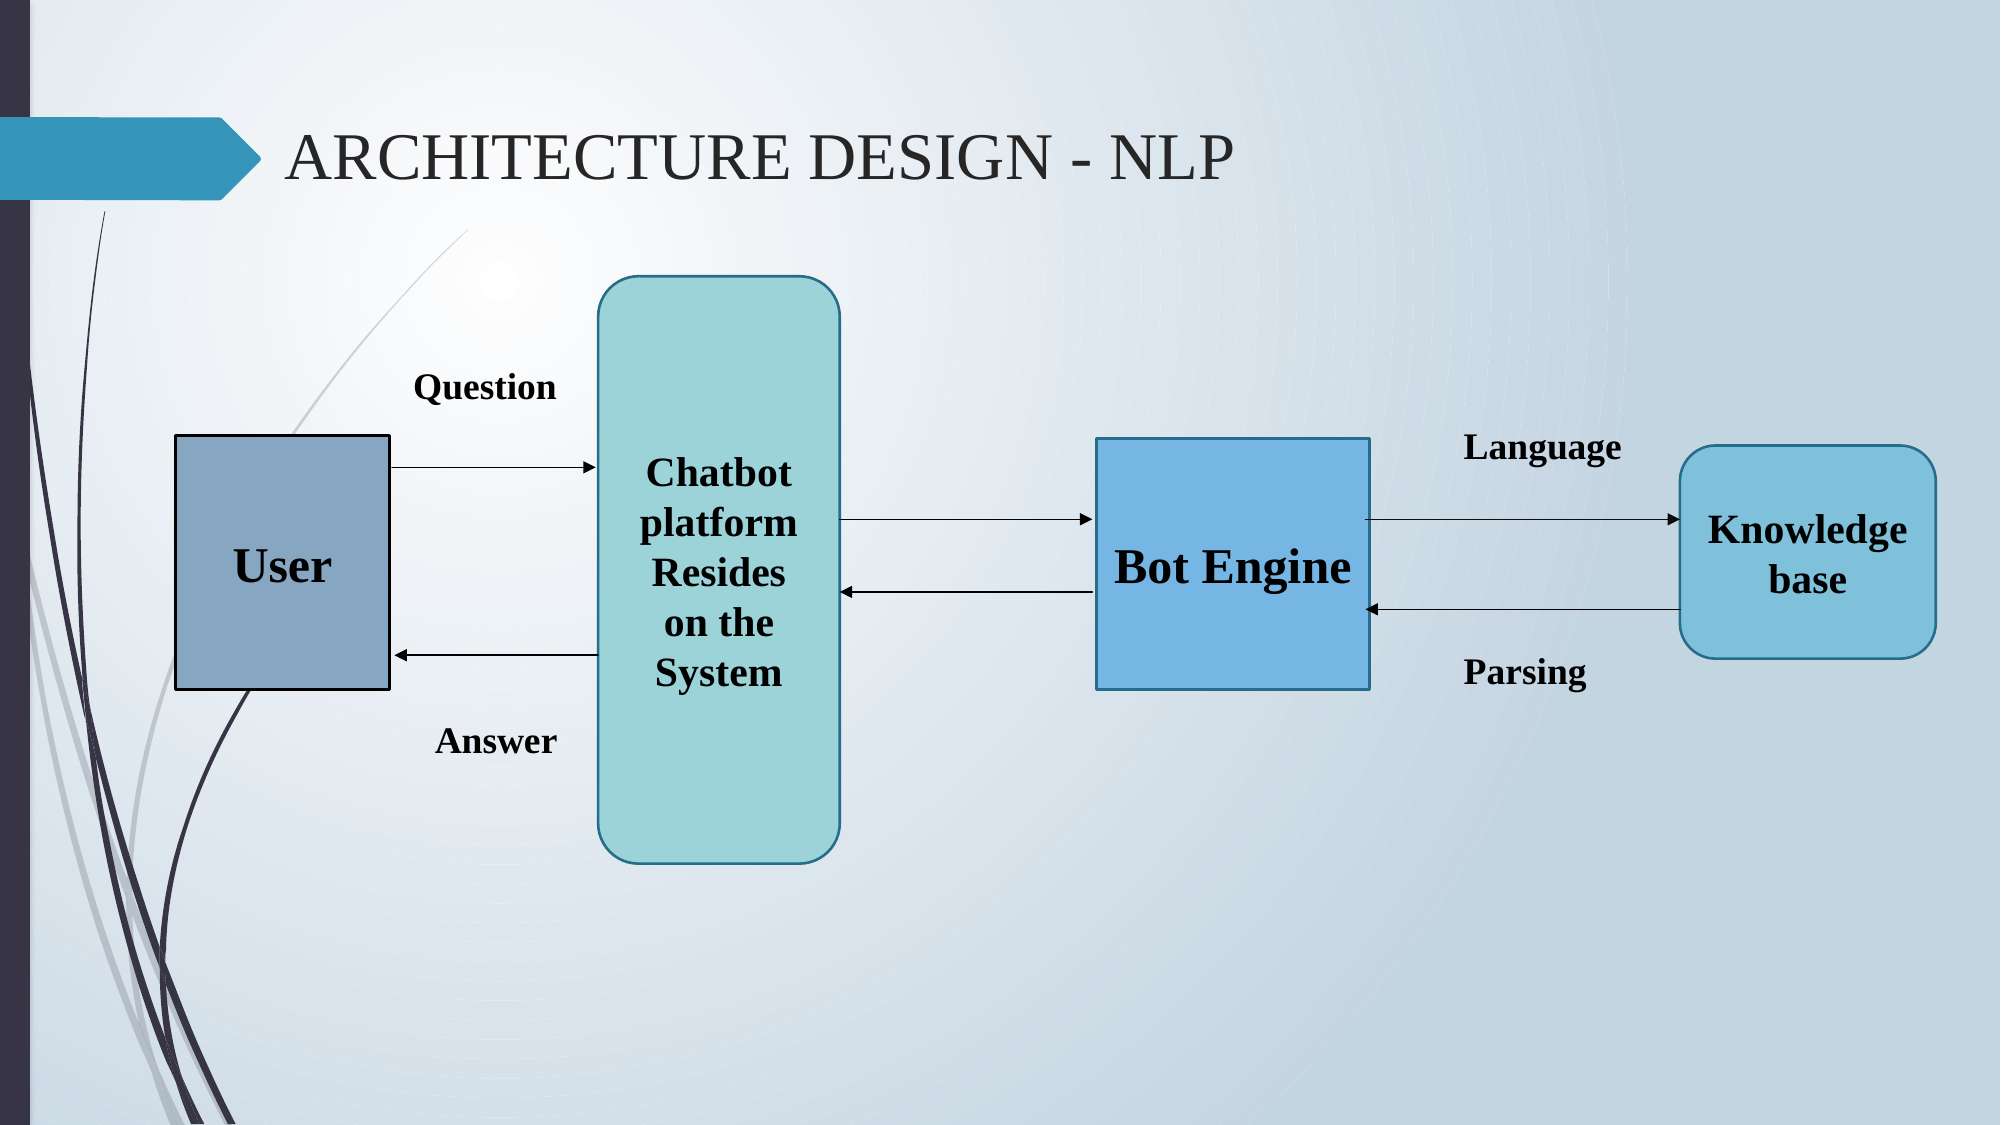

# ARCHITECTURE DESIGN - NLP
Chatbot platform
Resides on the System

Question
Language

Parsing

User

Bot Engine
Knowledge
base
Answer